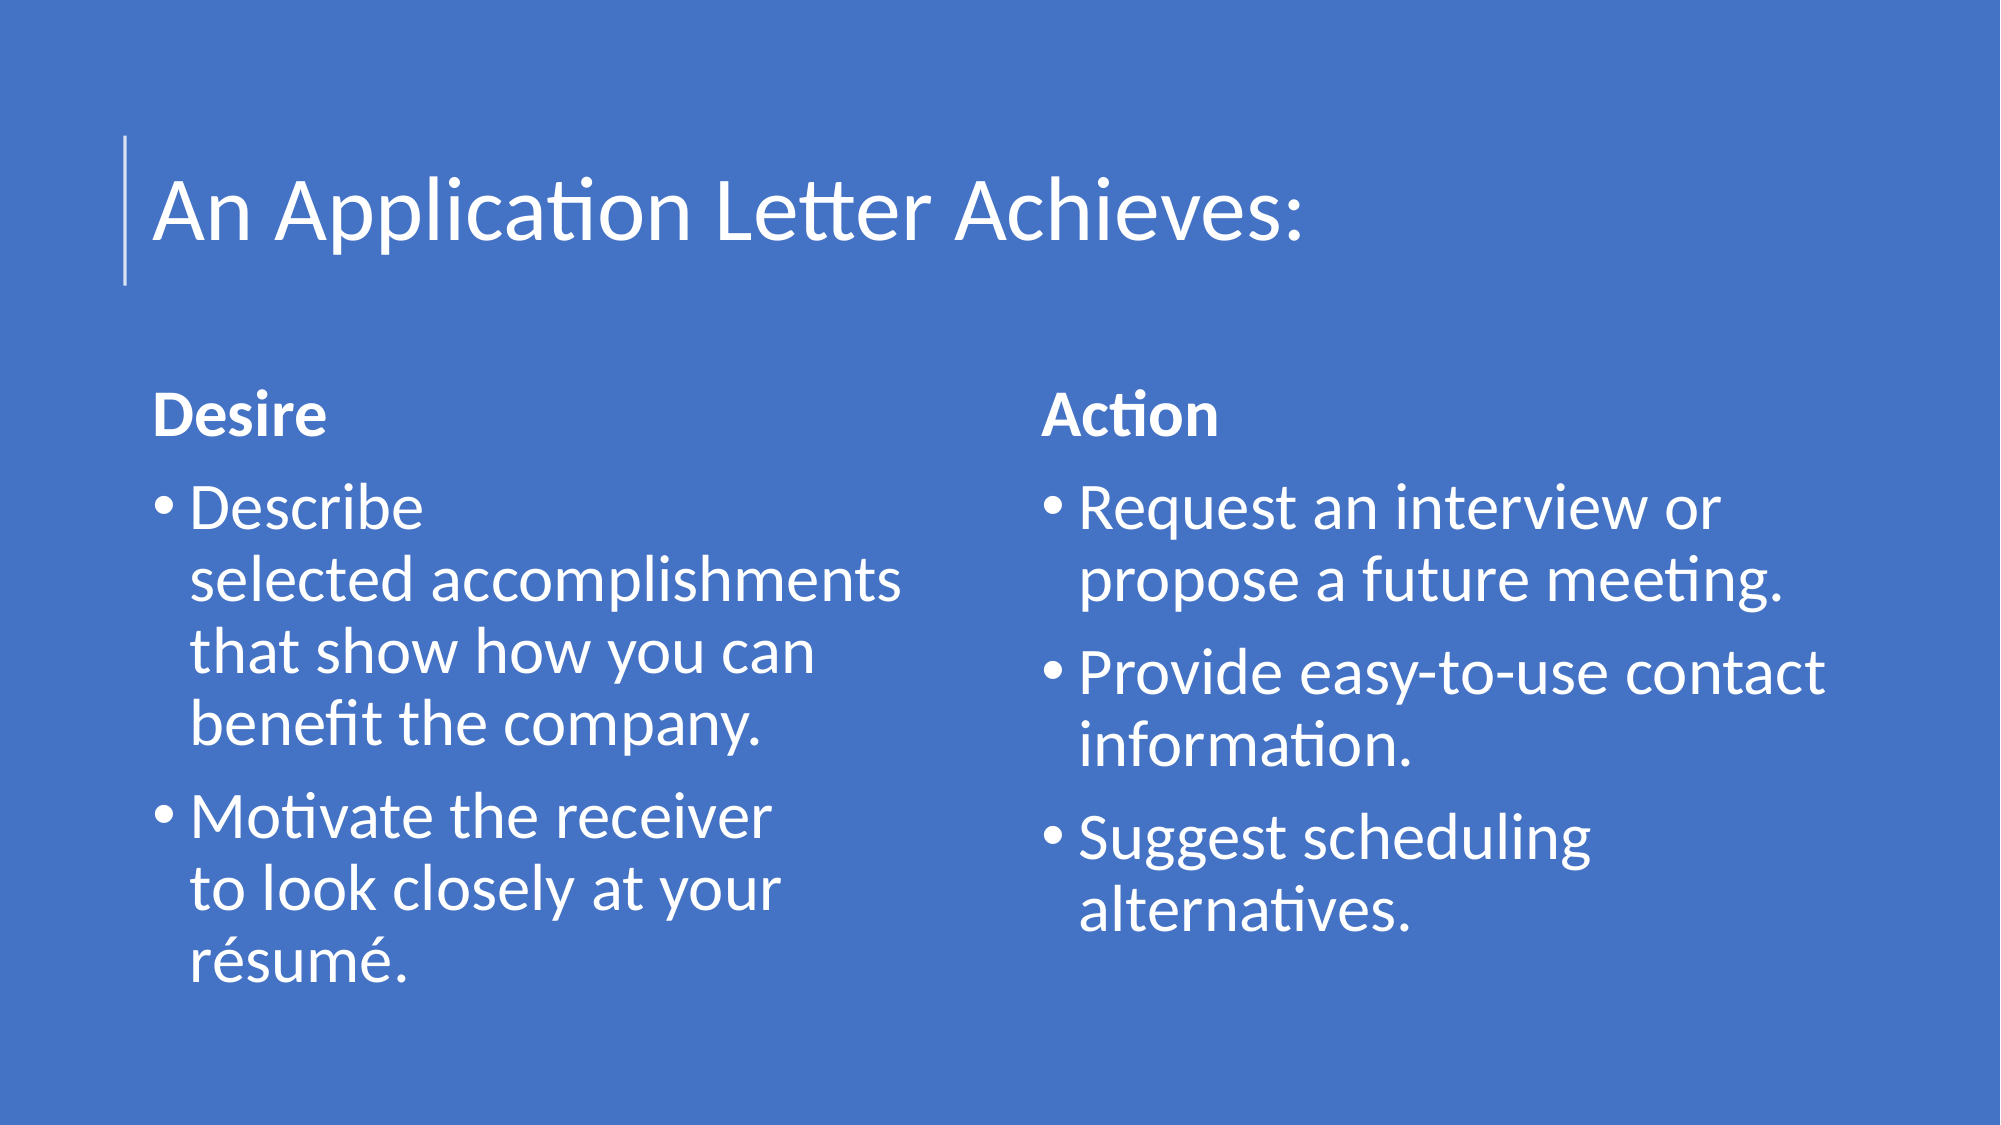

# An Application Letter Achieves:
Desire
Describe selected accomplishments that show how you can benefit the company.
Motivate the receiver to look closely at your résumé.
Action
Request an interview or propose a future meeting.
Provide easy-to-use contact information.
Suggest scheduling alternatives.